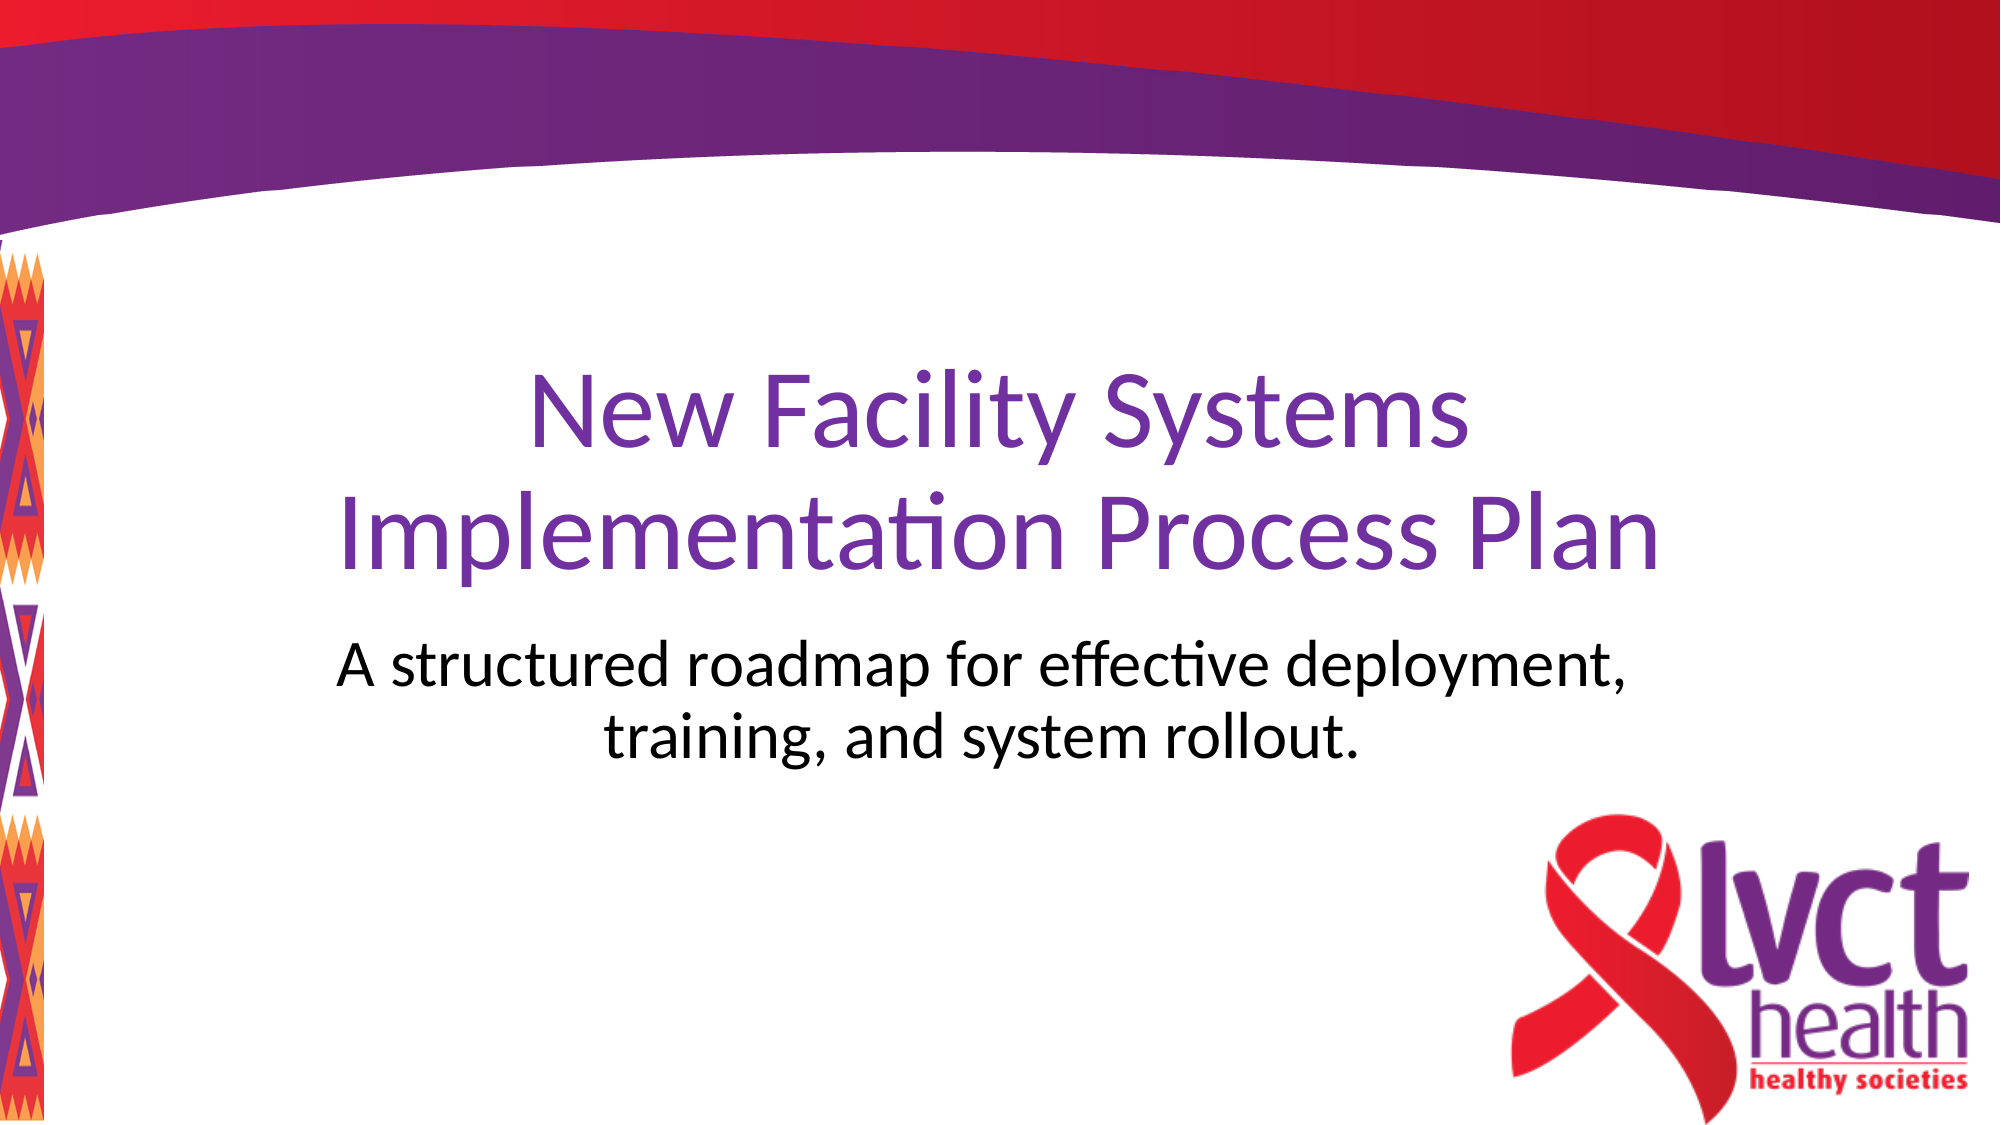

# New Facility Systems Implementation Process Plan
A structured roadmap for effective deployment, training, and system rollout.